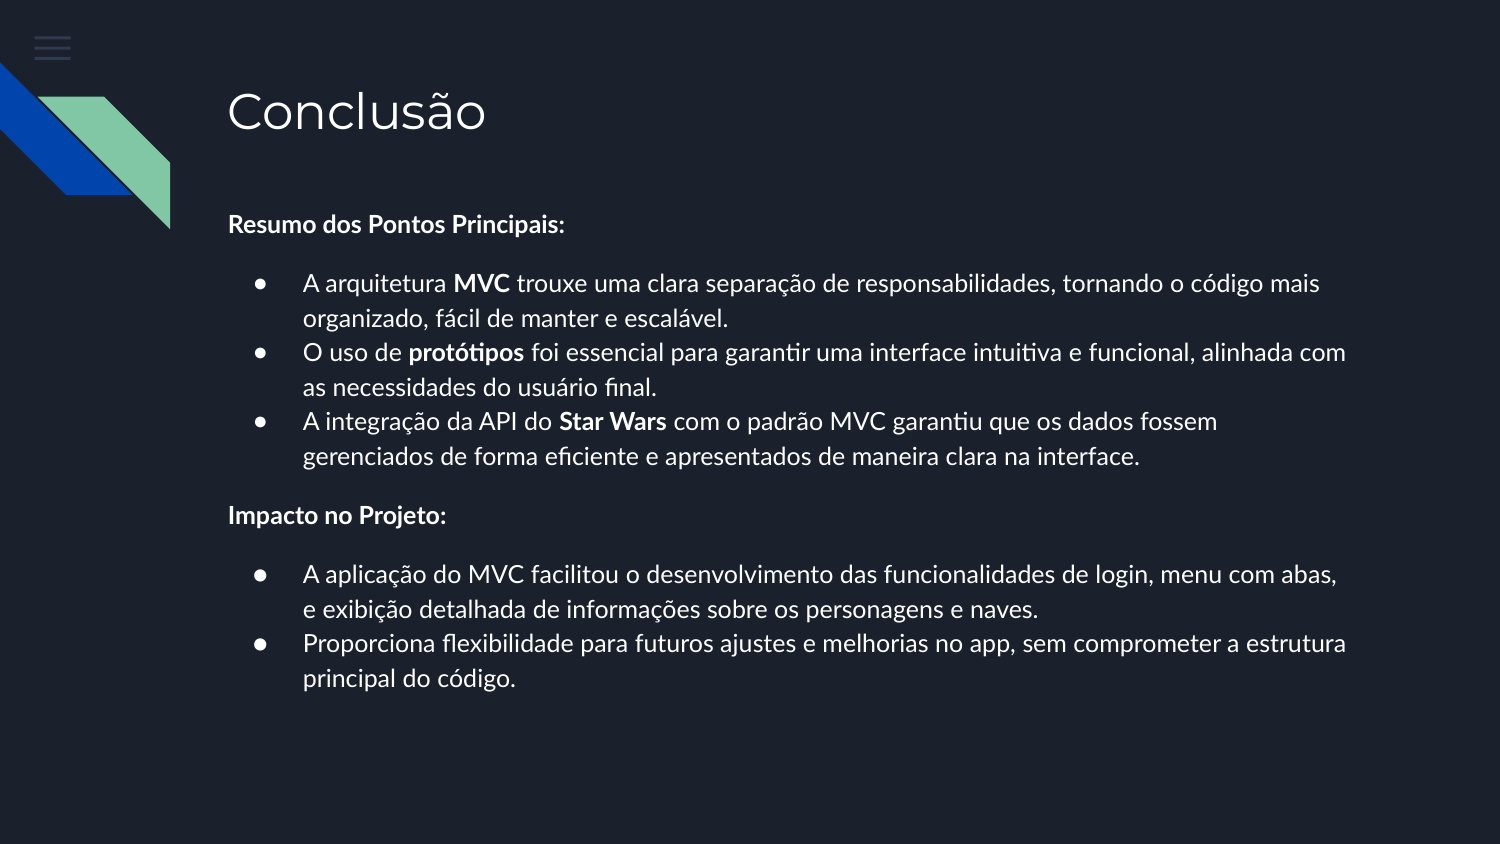

# Conclusão
Resumo dos Pontos Principais:
A arquitetura MVC trouxe uma clara separação de responsabilidades, tornando o código mais organizado, fácil de manter e escalável.
O uso de protótipos foi essencial para garantir uma interface intuitiva e funcional, alinhada com as necessidades do usuário final.
A integração da API do Star Wars com o padrão MVC garantiu que os dados fossem gerenciados de forma eficiente e apresentados de maneira clara na interface.
Impacto no Projeto:
A aplicação do MVC facilitou o desenvolvimento das funcionalidades de login, menu com abas, e exibição detalhada de informações sobre os personagens e naves.
Proporciona flexibilidade para futuros ajustes e melhorias no app, sem comprometer a estrutura principal do código.